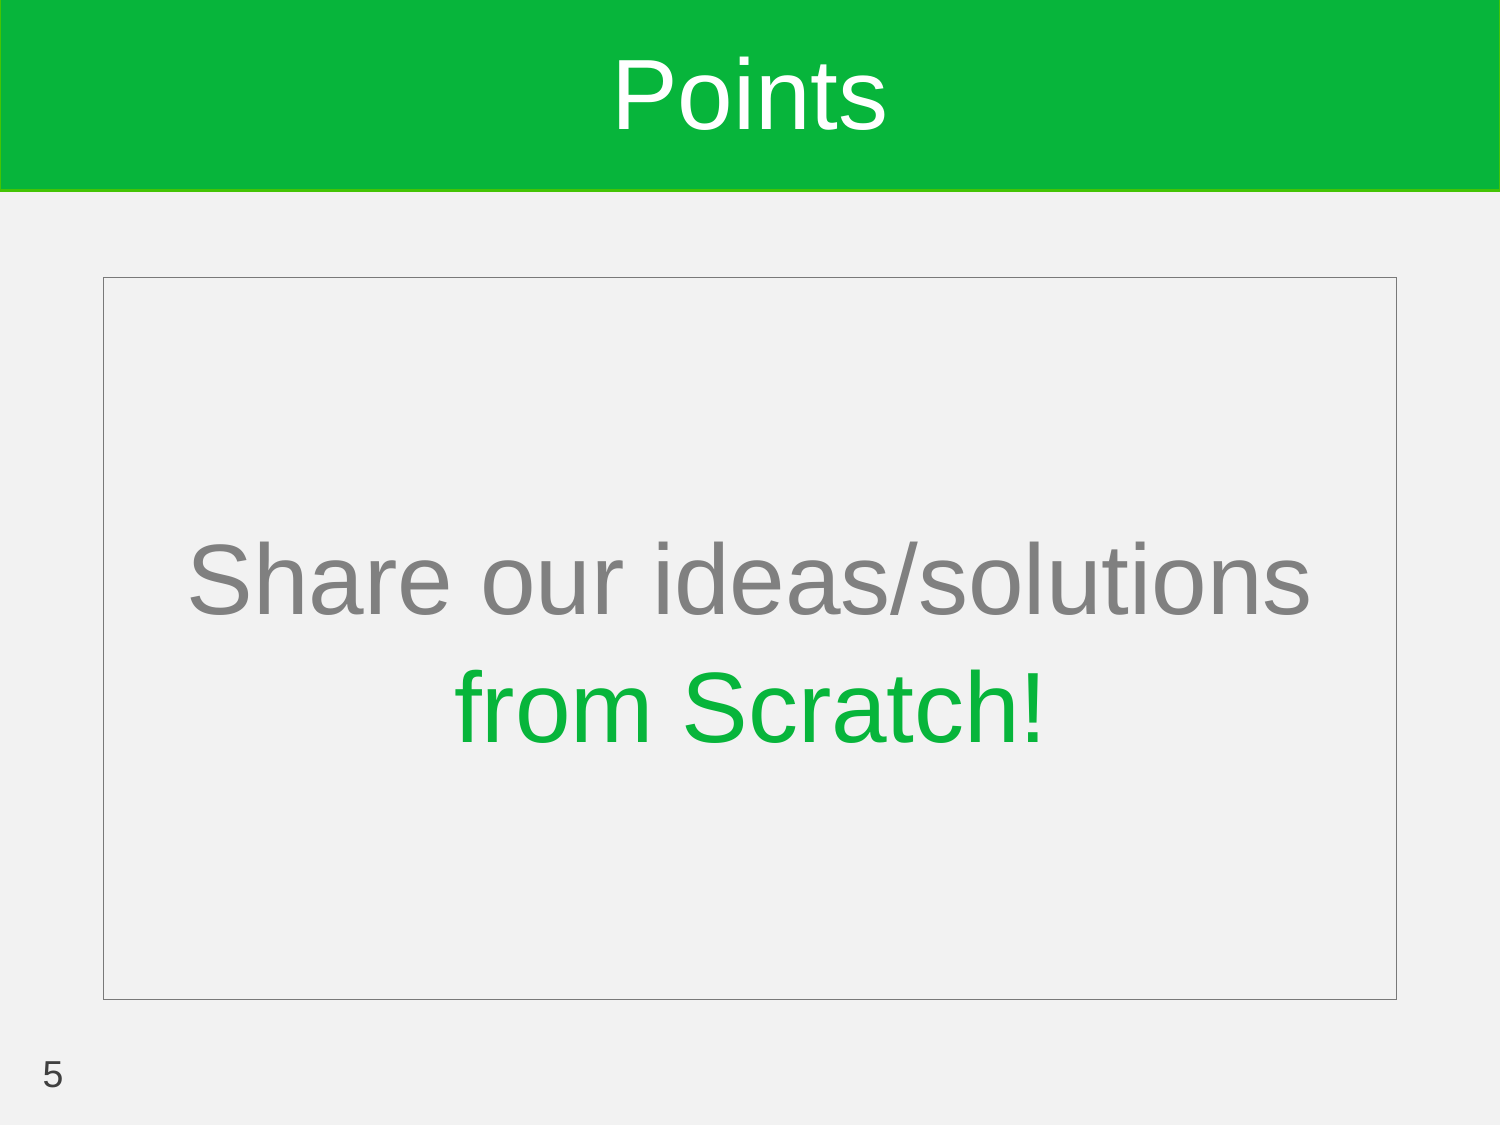

# Points
Share our ideas/solutions
from Scratch!
5